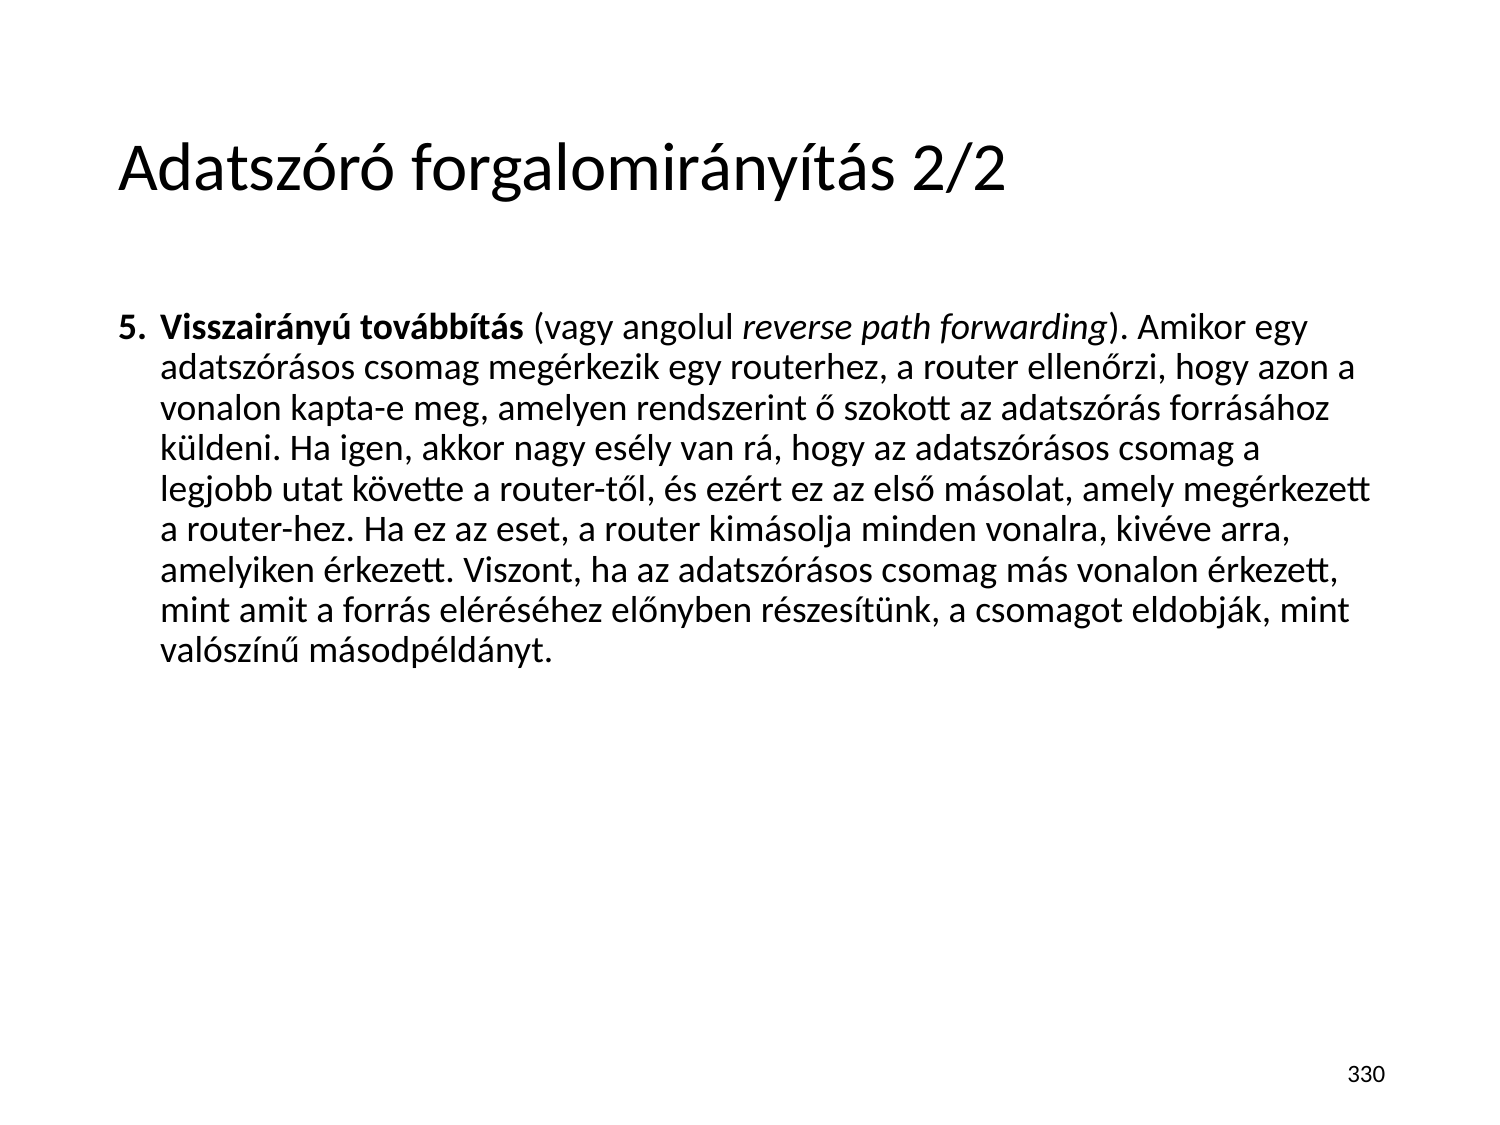

# Adatszóró forgalomirányítás 2/2
Visszairányú továbbítás (vagy angolul reverse path forwarding). Amikor egy adatszórásos csomag megérkezik egy routerhez, a router ellenőrzi, hogy azon a vonalon kapta-e meg, amelyen rendszerint ő szokott az adatszórás forrásához küldeni. Ha igen, akkor nagy esély van rá, hogy az adatszórásos csomag a legjobb utat követte a router-től, és ezért ez az első másolat, amely megérkezett a router-hez. Ha ez az eset, a router kimásolja minden vonalra, kivéve arra, amelyiken érkezett. Viszont, ha az adatszórásos csomag más vonalon érkezett, mint amit a forrás eléréséhez előnyben részesítünk, a csomagot eldobják, mint valószínű másodpéldányt.

330